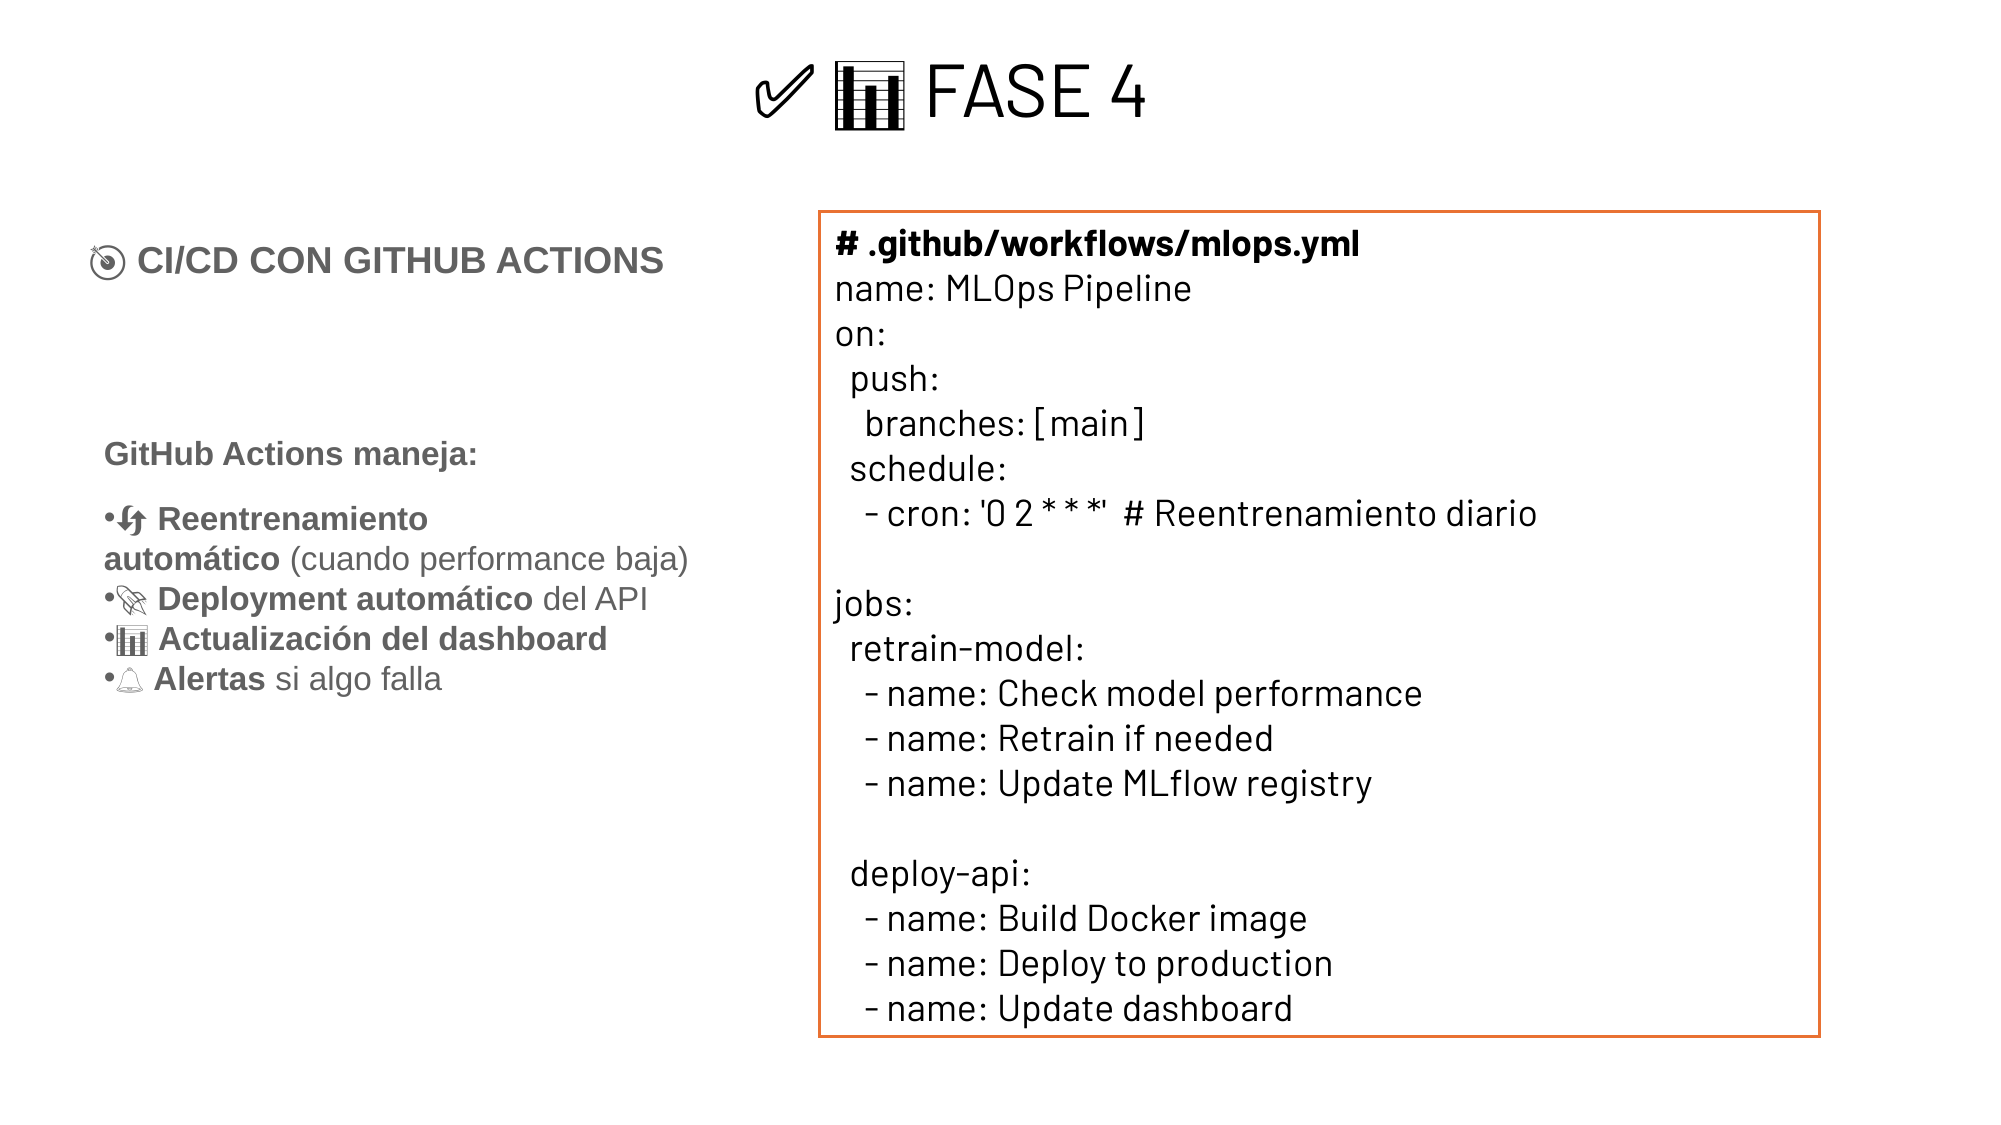

# ✅ 📊 FASE 4
# .github/workflows/mlops.yml
name: MLOps Pipeline
on:
  push:
    branches: [main]
  schedule:
    - cron: '0 2 * * *'  # Reentrenamiento diario

jobs:
  retrain-model:
    - name: Check model performance
    - name: Retrain if needed
    - name: Update MLflow registry

  deploy-api:
    - name: Build Docker image
    - name: Deploy to production
    - name: Update dashboard
🎯 CI/CD CON GITHUB ACTIONS
GitHub Actions maneja:
🔄 Reentrenamiento automático (cuando performance baja)
🚀 Deployment automático del API
📊 Actualización del dashboard
🔔 Alertas si algo falla